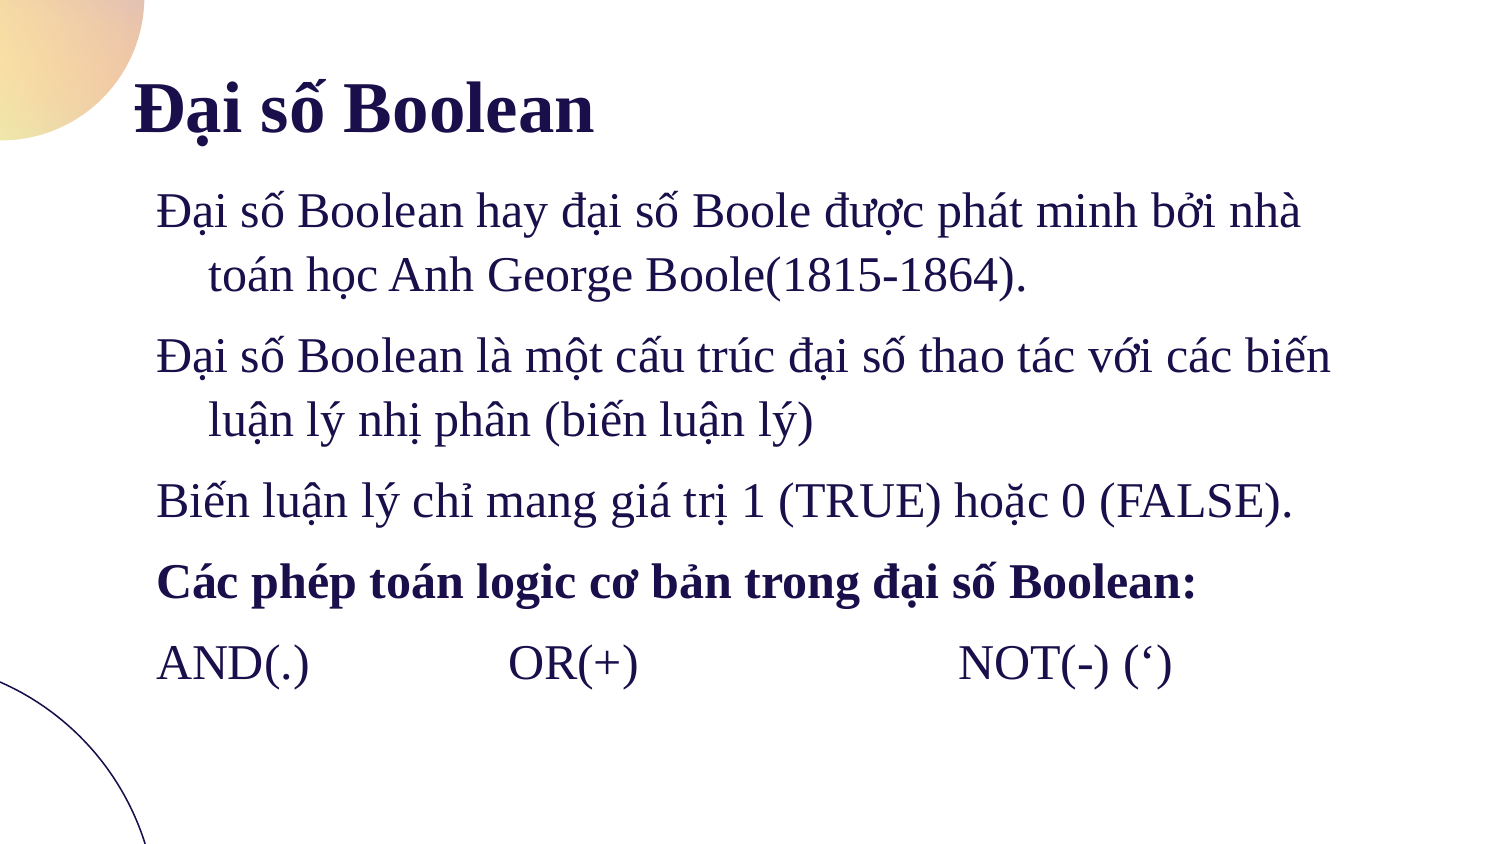

# Đại số Boolean
Đại số Boolean hay đại số Boole được phát minh bởi nhà toán học Anh George Boole(1815-1864).
Đại số Boolean là một cấu trúc đại số thao tác với các biến luận lý nhị phân (biến luận lý)
Biến luận lý chỉ mang giá trị 1 (TRUE) hoặc 0 (FALSE).
Các phép toán logic cơ bản trong đại số Boolean:
AND(.) 		OR(+) 			NOT(-) (‘)